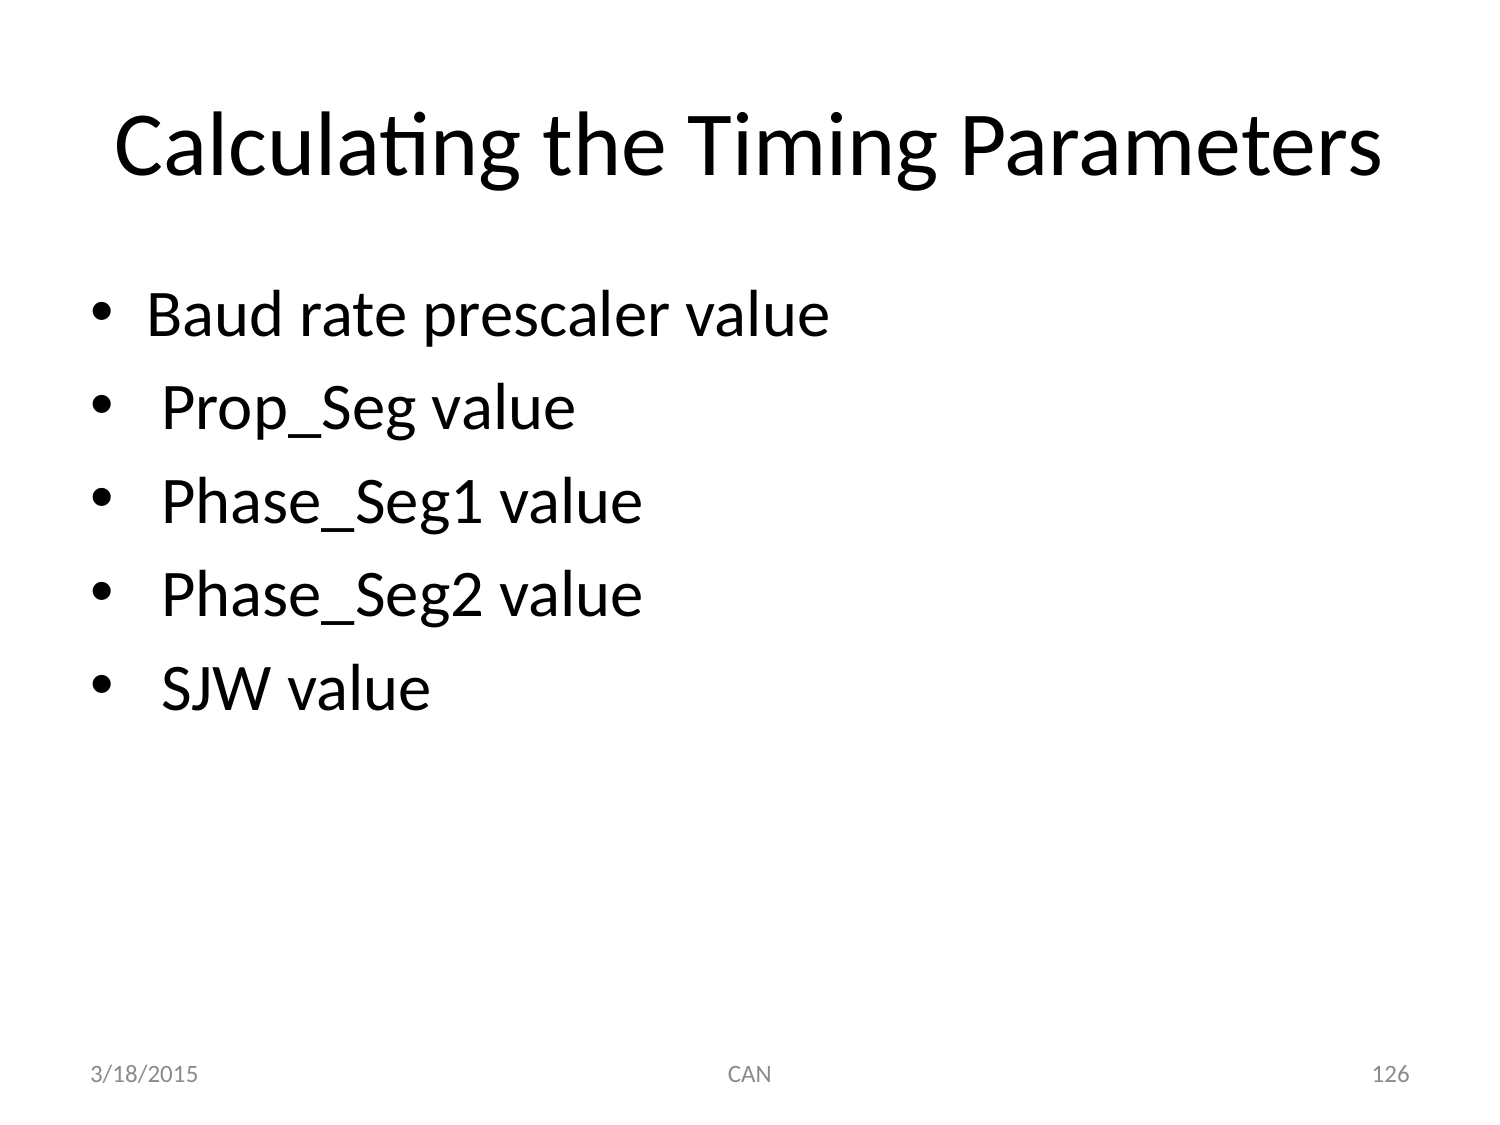

# Calculating the Timing Parameters
Baud rate prescaler value
 Prop_Seg value
 Phase_Seg1 value
 Phase_Seg2 value
 SJW value
3/18/2015
CAN
126